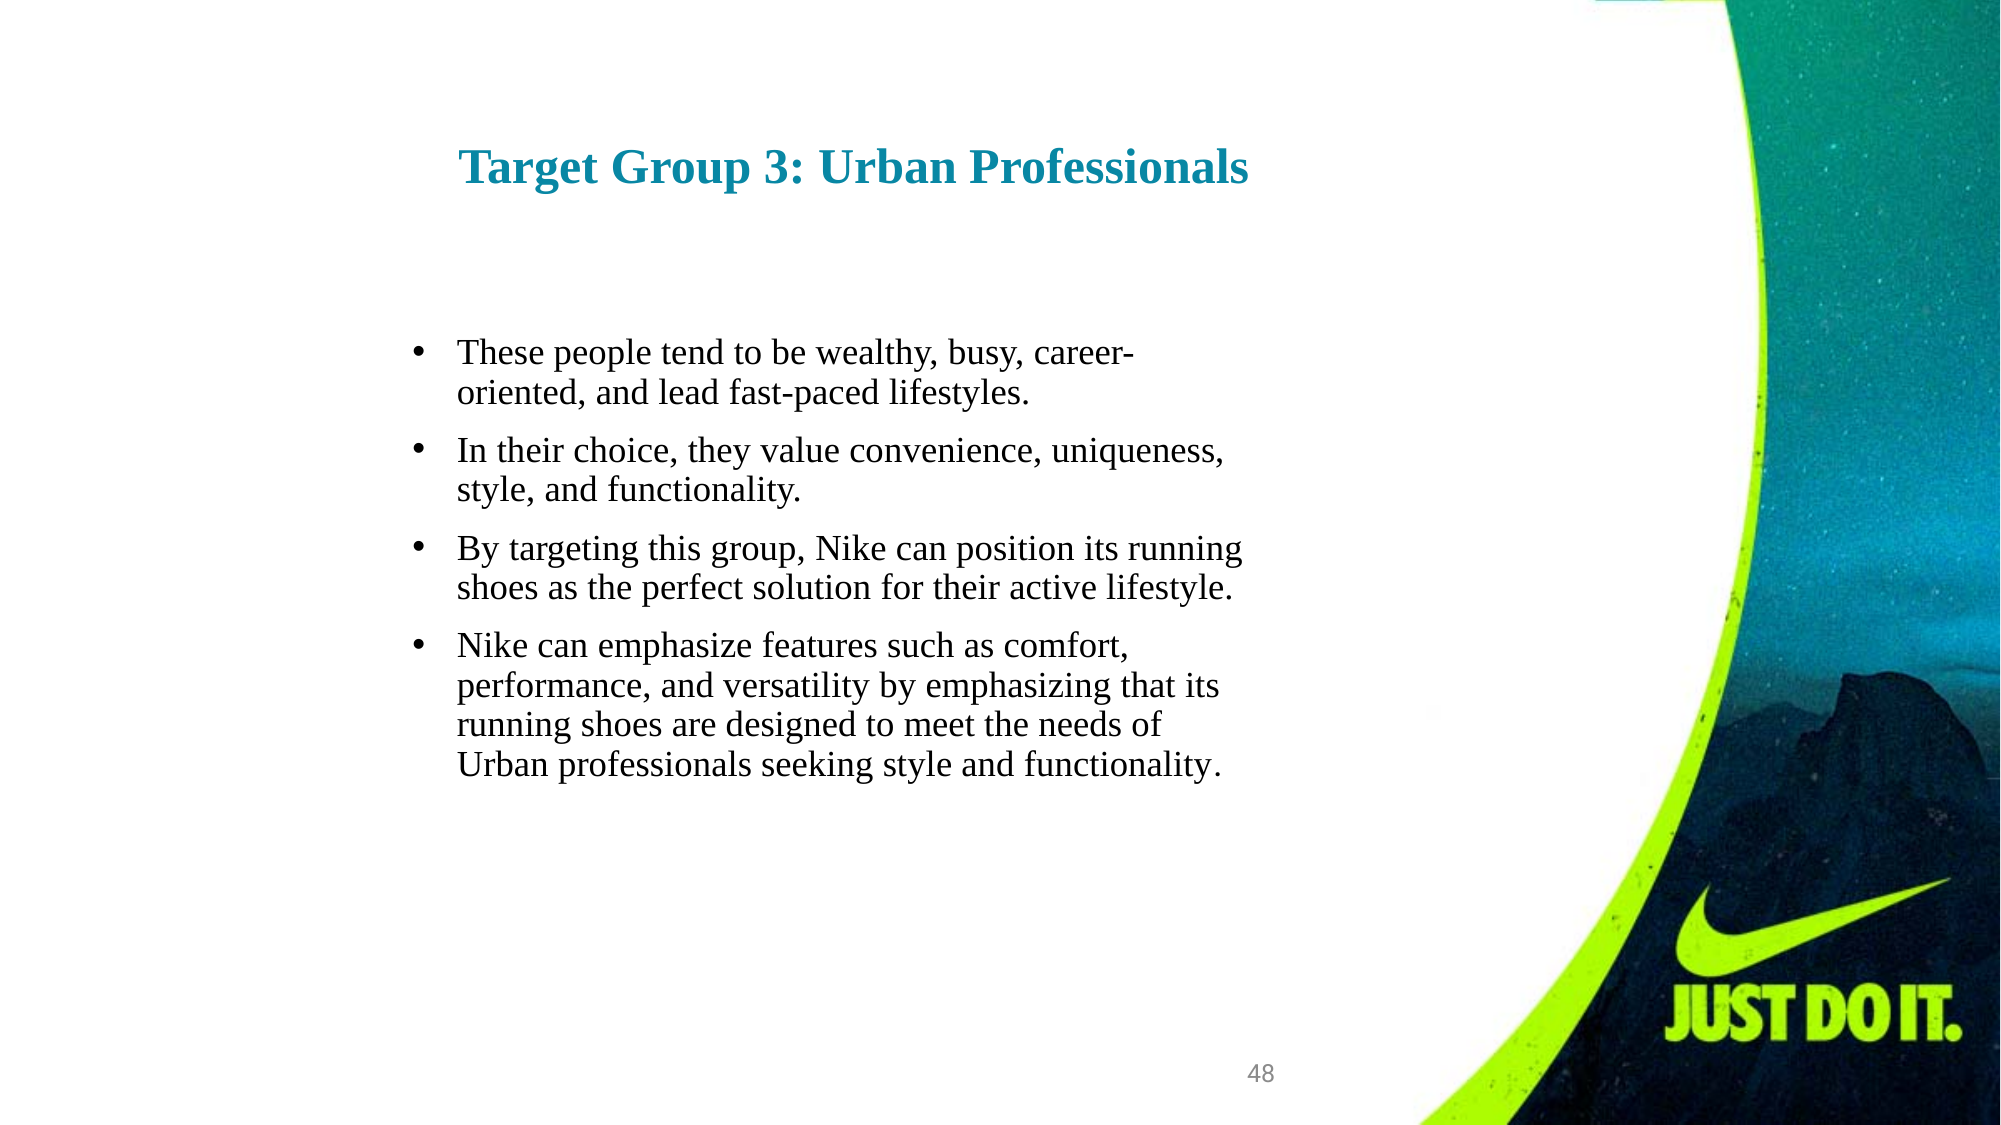

Target Group 3: Urban Professionals
These people tend to be wealthy, busy, career-oriented, and lead fast-paced lifestyles.
In their choice, they value convenience, uniqueness, style, and functionality.
By targeting this group, Nike can position its running shoes as the perfect solution for their active lifestyle.
Nike can emphasize features such as comfort, performance, and versatility by emphasizing that its running shoes are designed to meet the needs of Urban professionals seeking style and functionality.
48